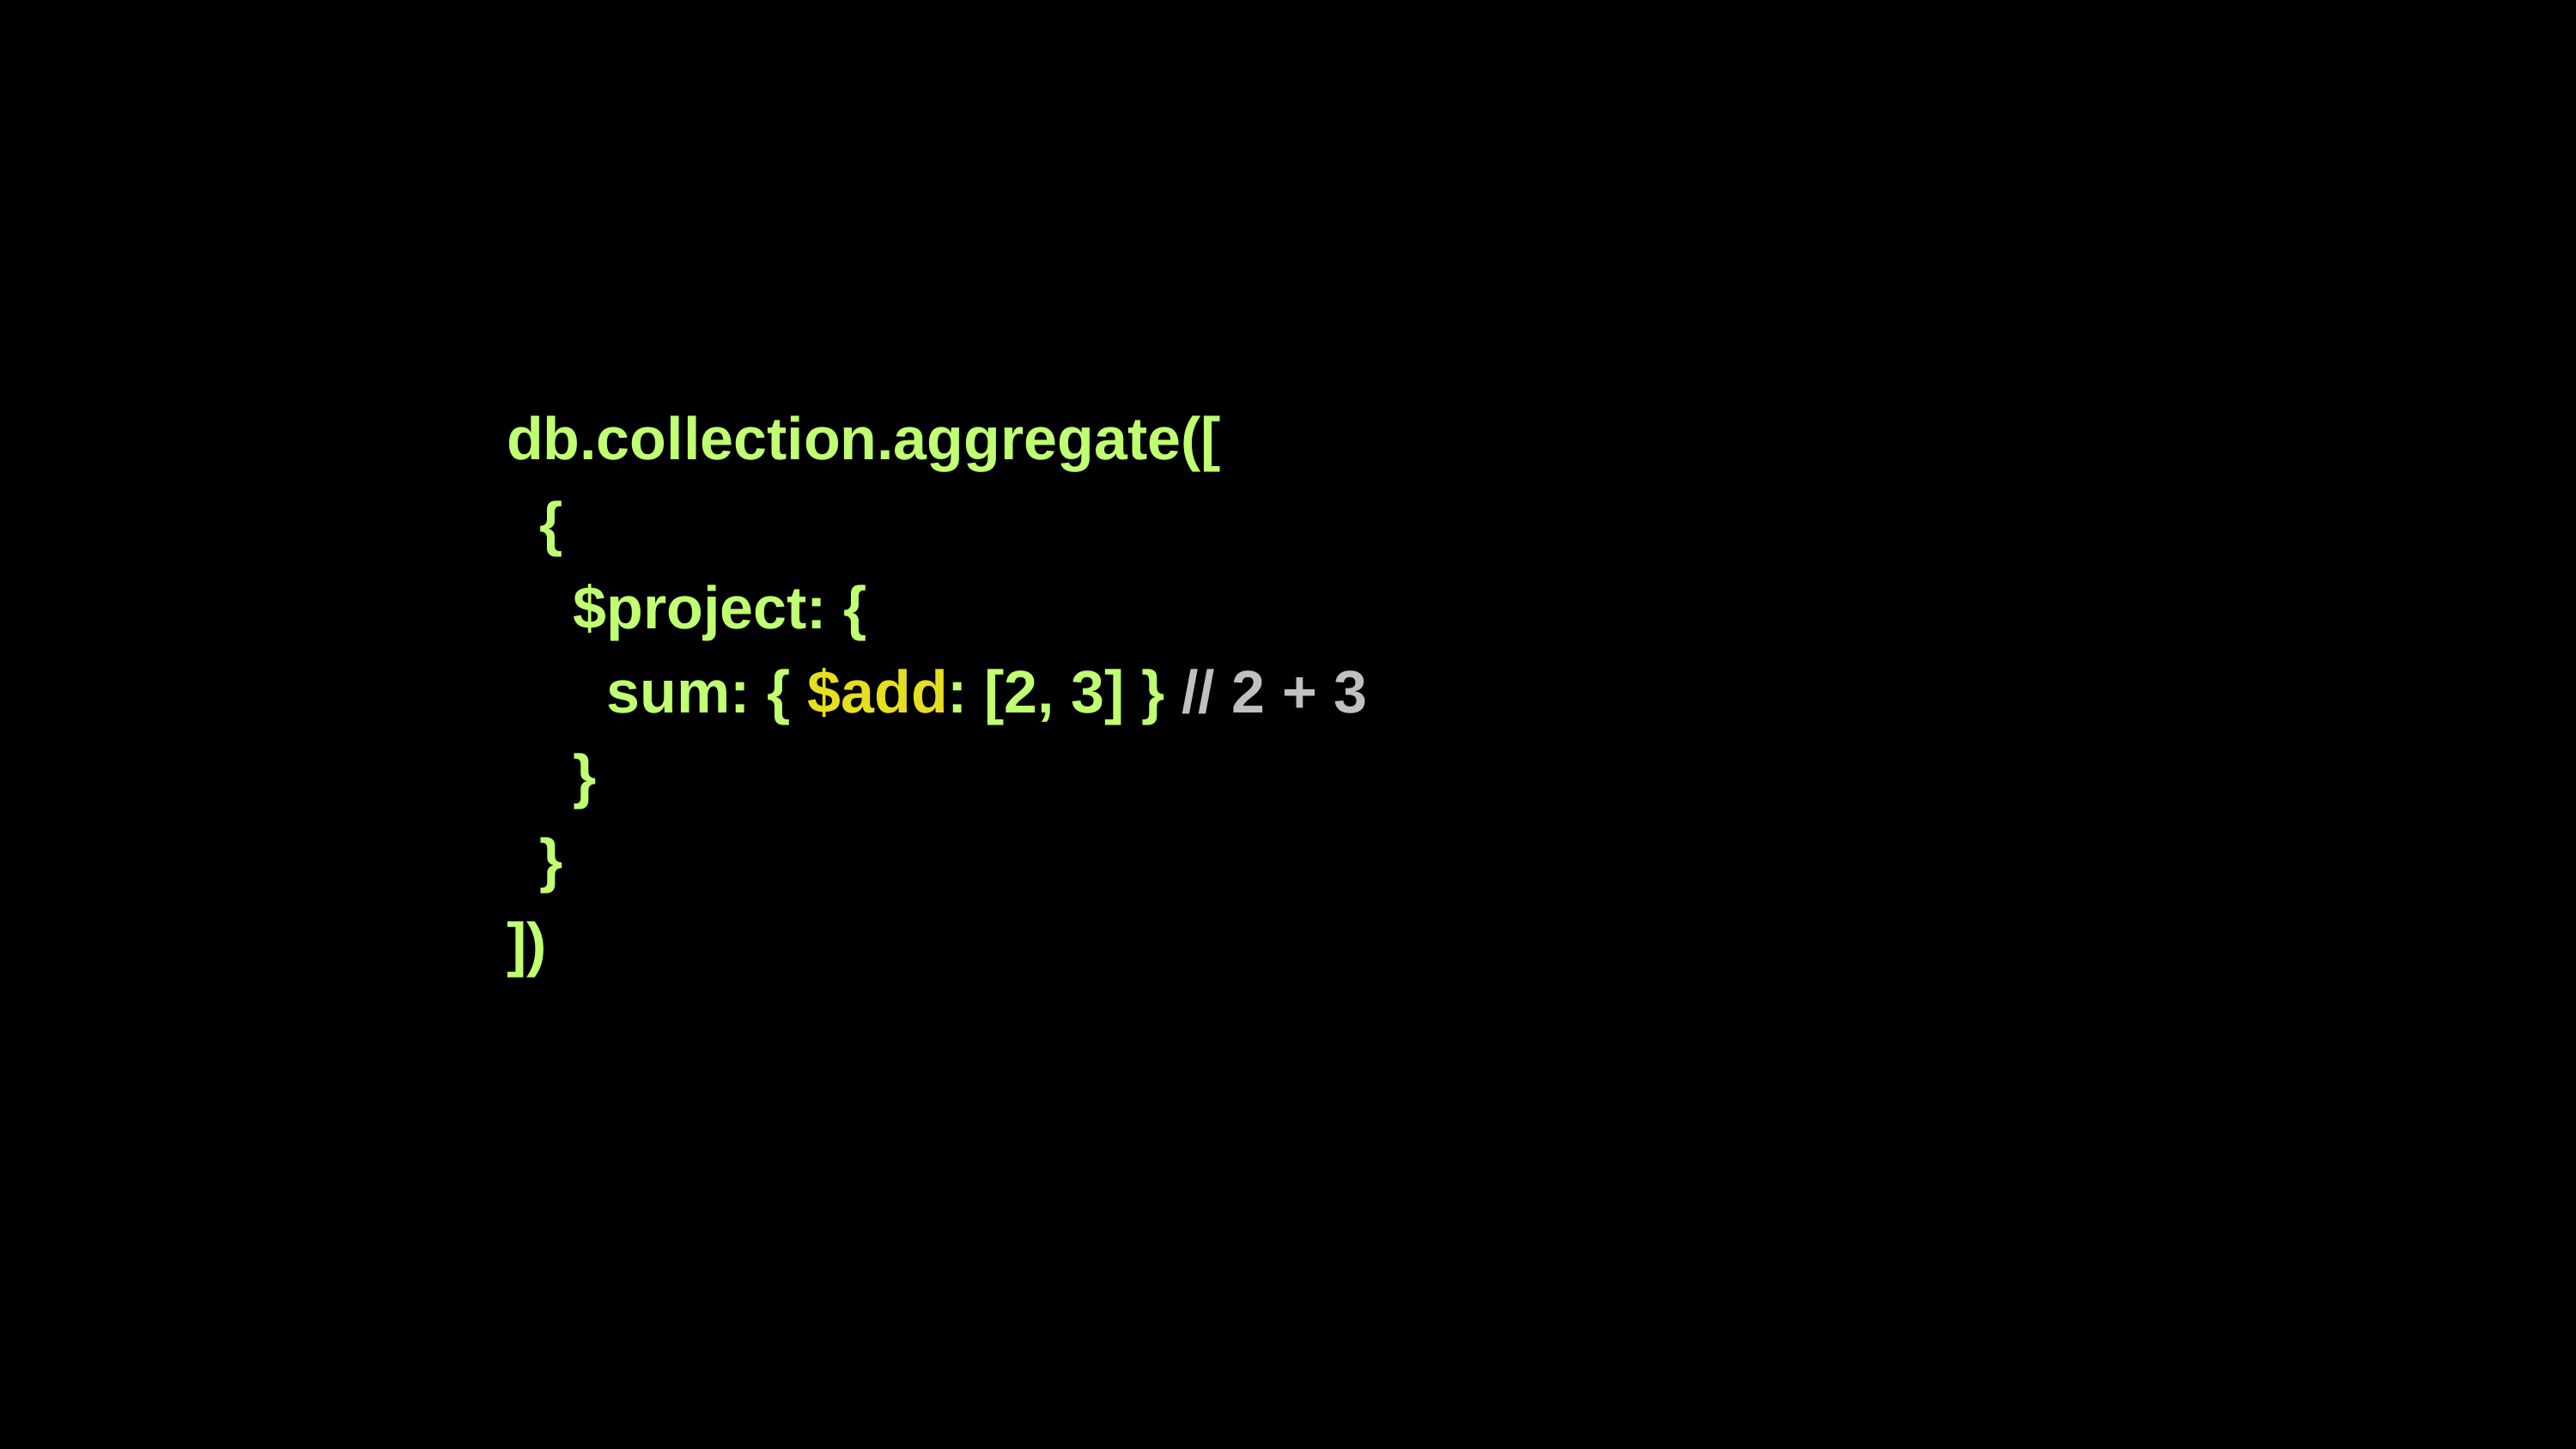

db.collection.aggregate([
  {
    $project: {
      sum: { $add: [2, 3] } // 2 + 3
    }
  }
])